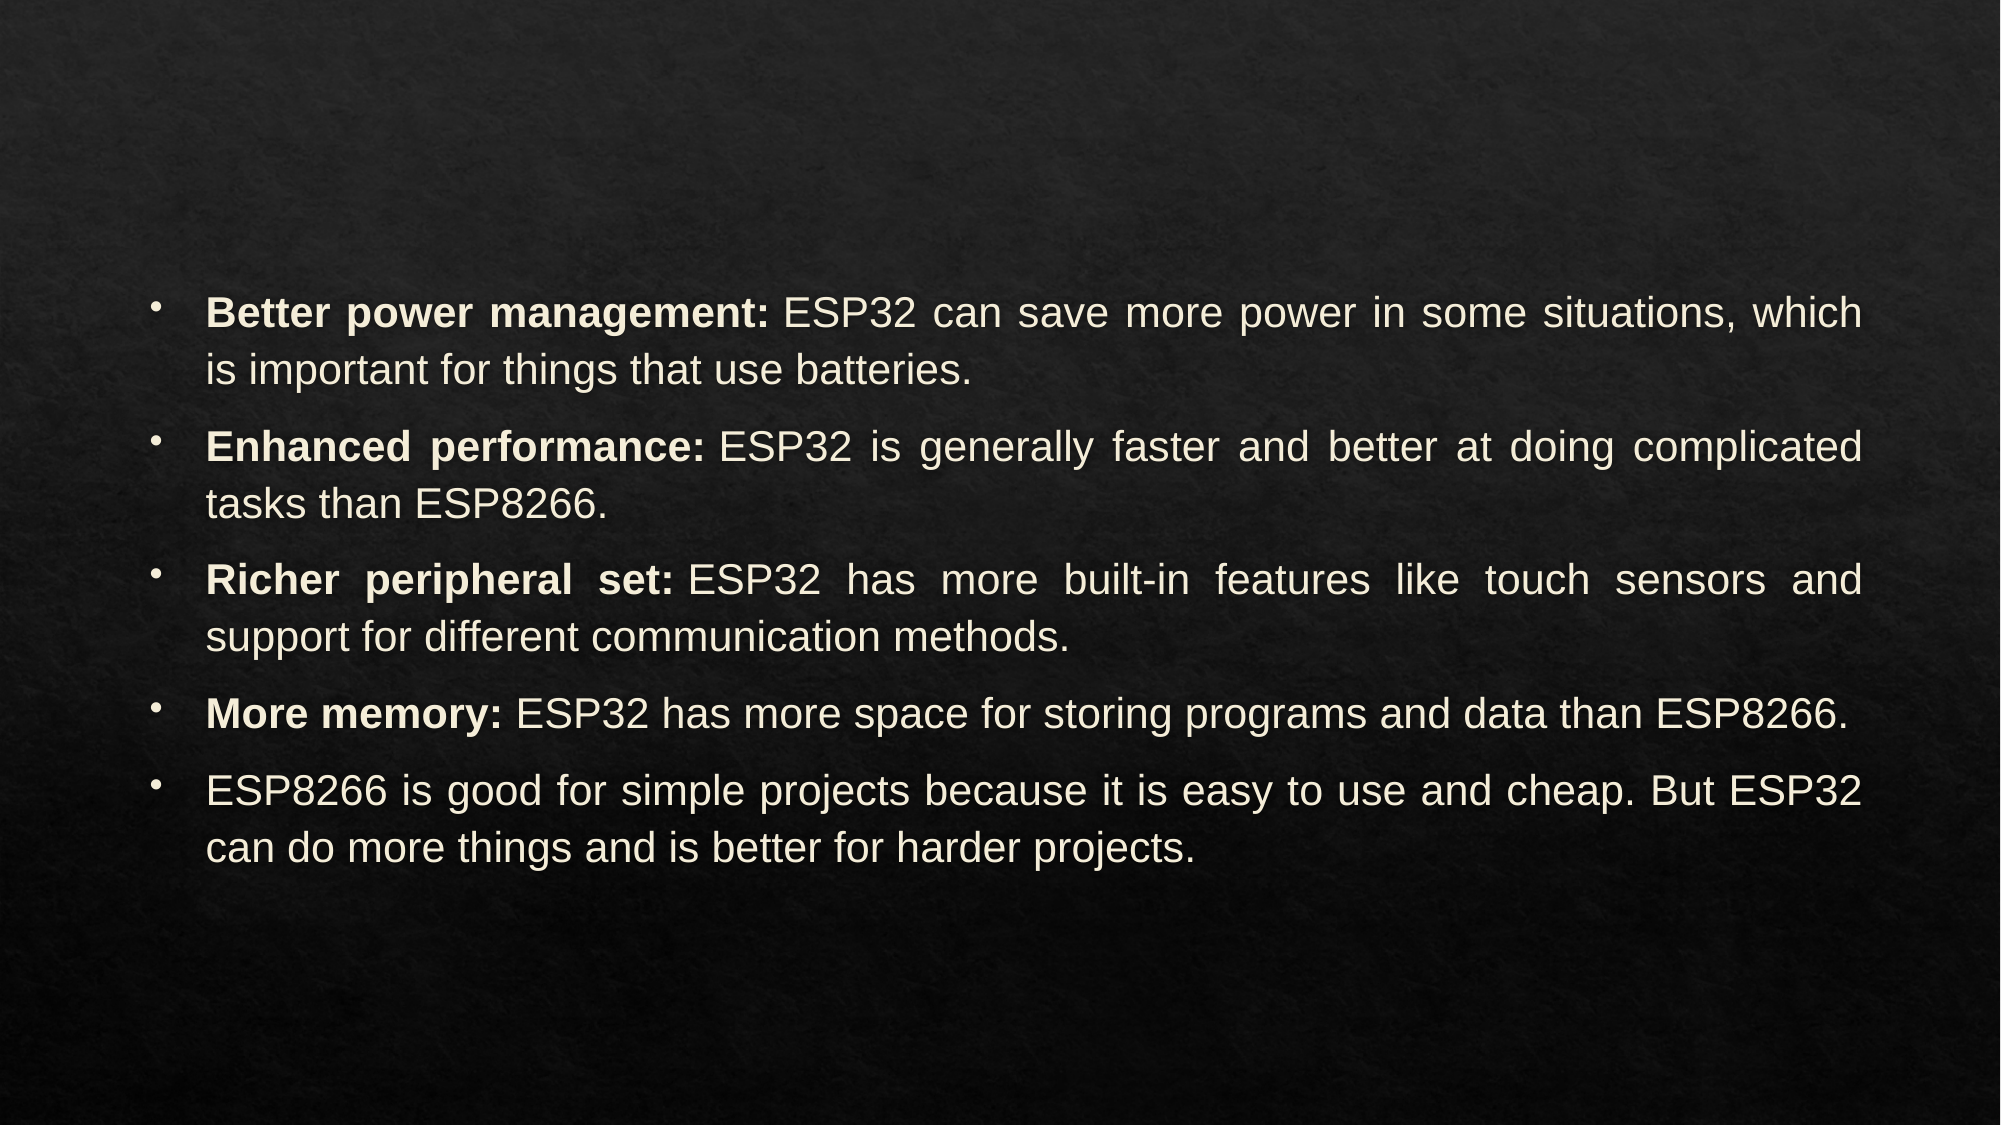

Better power management: ESP32 can save more power in some situations, which is important for things that use batteries.
Enhanced performance: ESP32 is generally faster and better at doing complicated tasks than ESP8266.
Richer peripheral set: ESP32 has more built-in features like touch sensors and support for different communication methods.
More memory: ESP32 has more space for storing programs and data than ESP8266.
ESP8266 is good for simple projects because it is easy to use and cheap. But ESP32 can do more things and is better for harder projects.